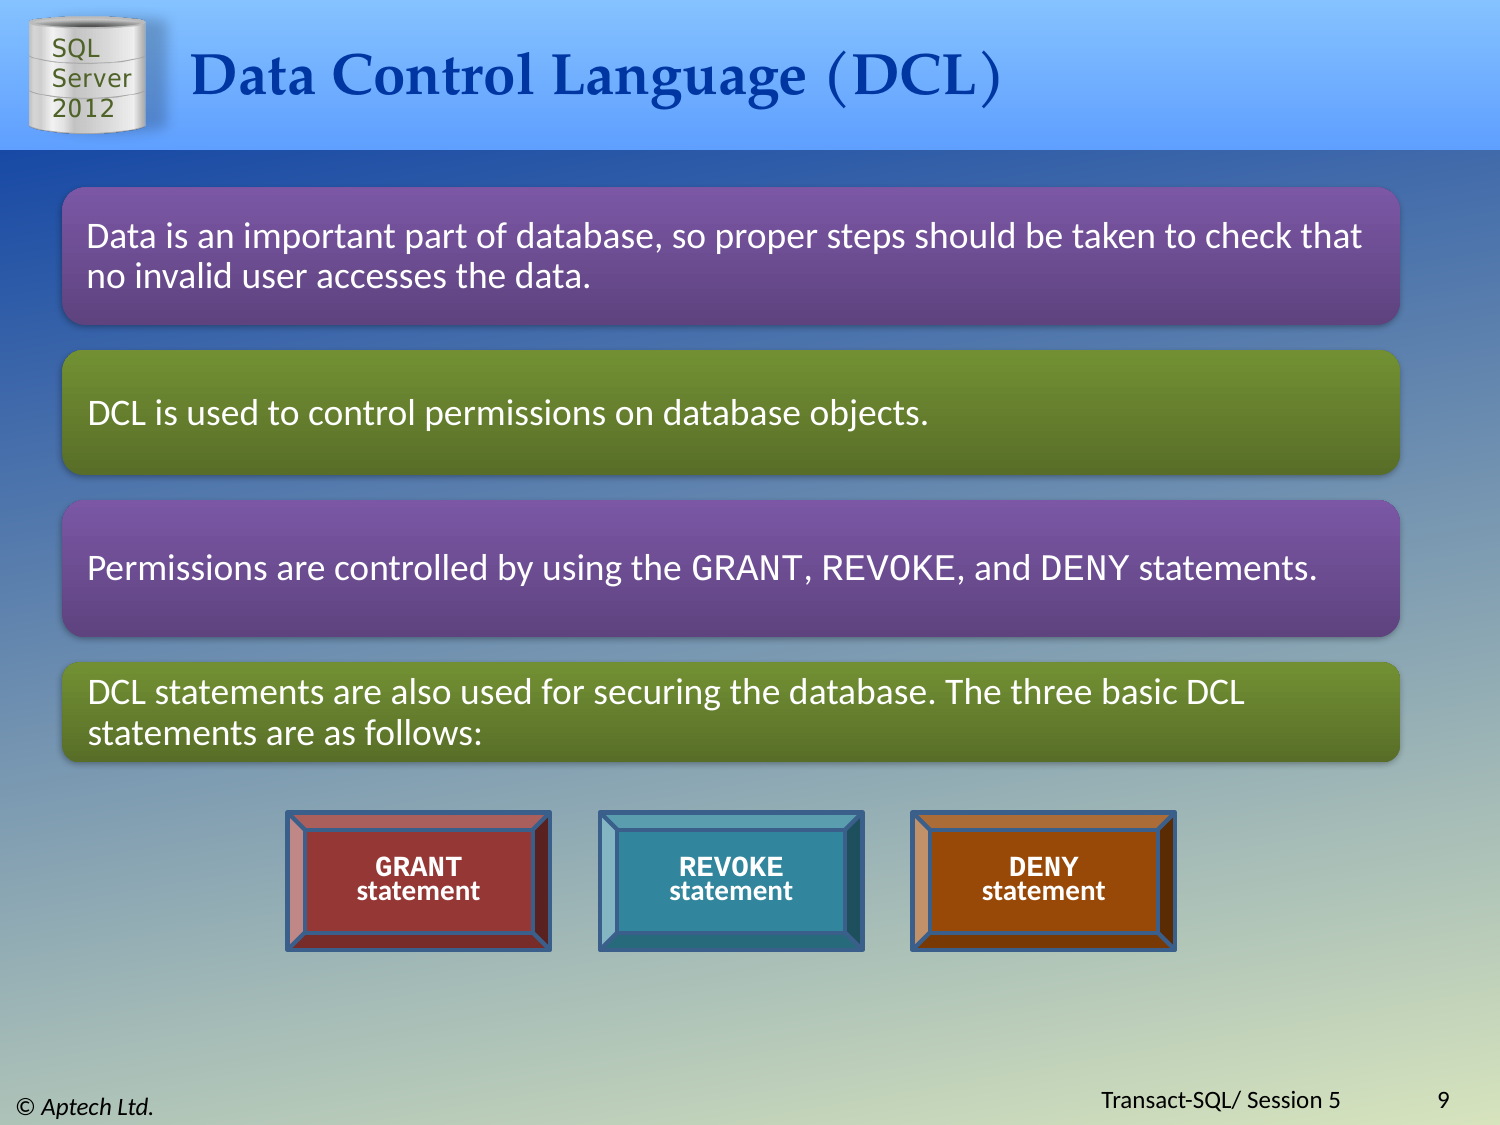

# Data Control Language (DCL)

Data is an important part of database, so proper steps should be taken to check that no invalid user accesses the data.

DCL is used to control permissions on database objects.

Permissions are controlled by using the GRANT, REVOKE, and DENY statements.

DCL statements are also used for securing the database. The three basic DCL statements are as follows:
GRANT statement
REVOKE statement
DENY statement
Transact-SQL/ Session 5
9